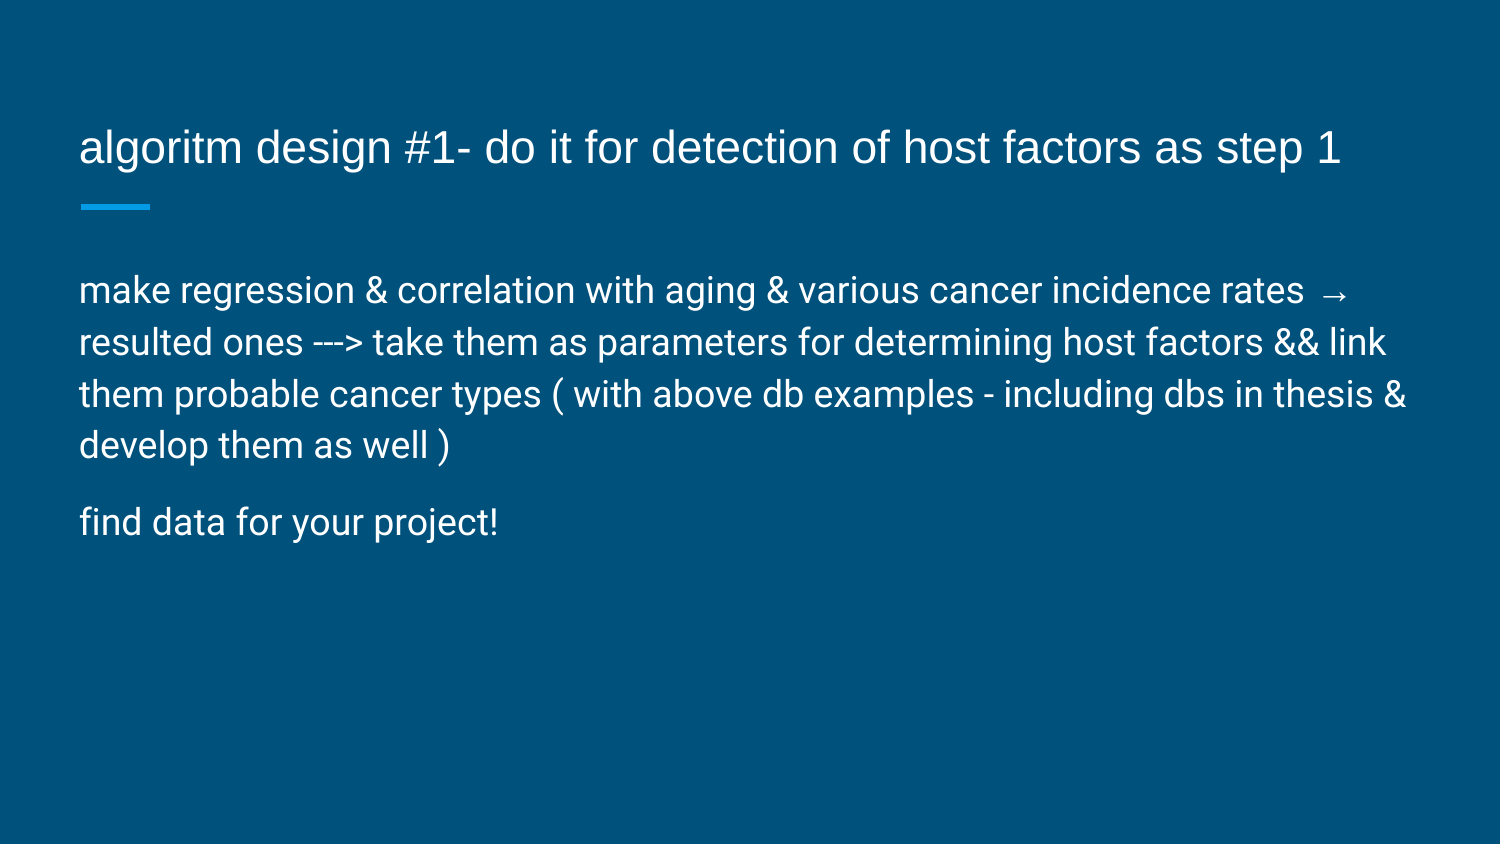

# algoritm design #1- do it for detection of host factors as step 1
make regression & correlation with aging & various cancer incidence rates → resulted ones ---> take them as parameters for determining host factors && link them probable cancer types ( with above db examples - including dbs in thesis & develop them as well )
find data for your project!